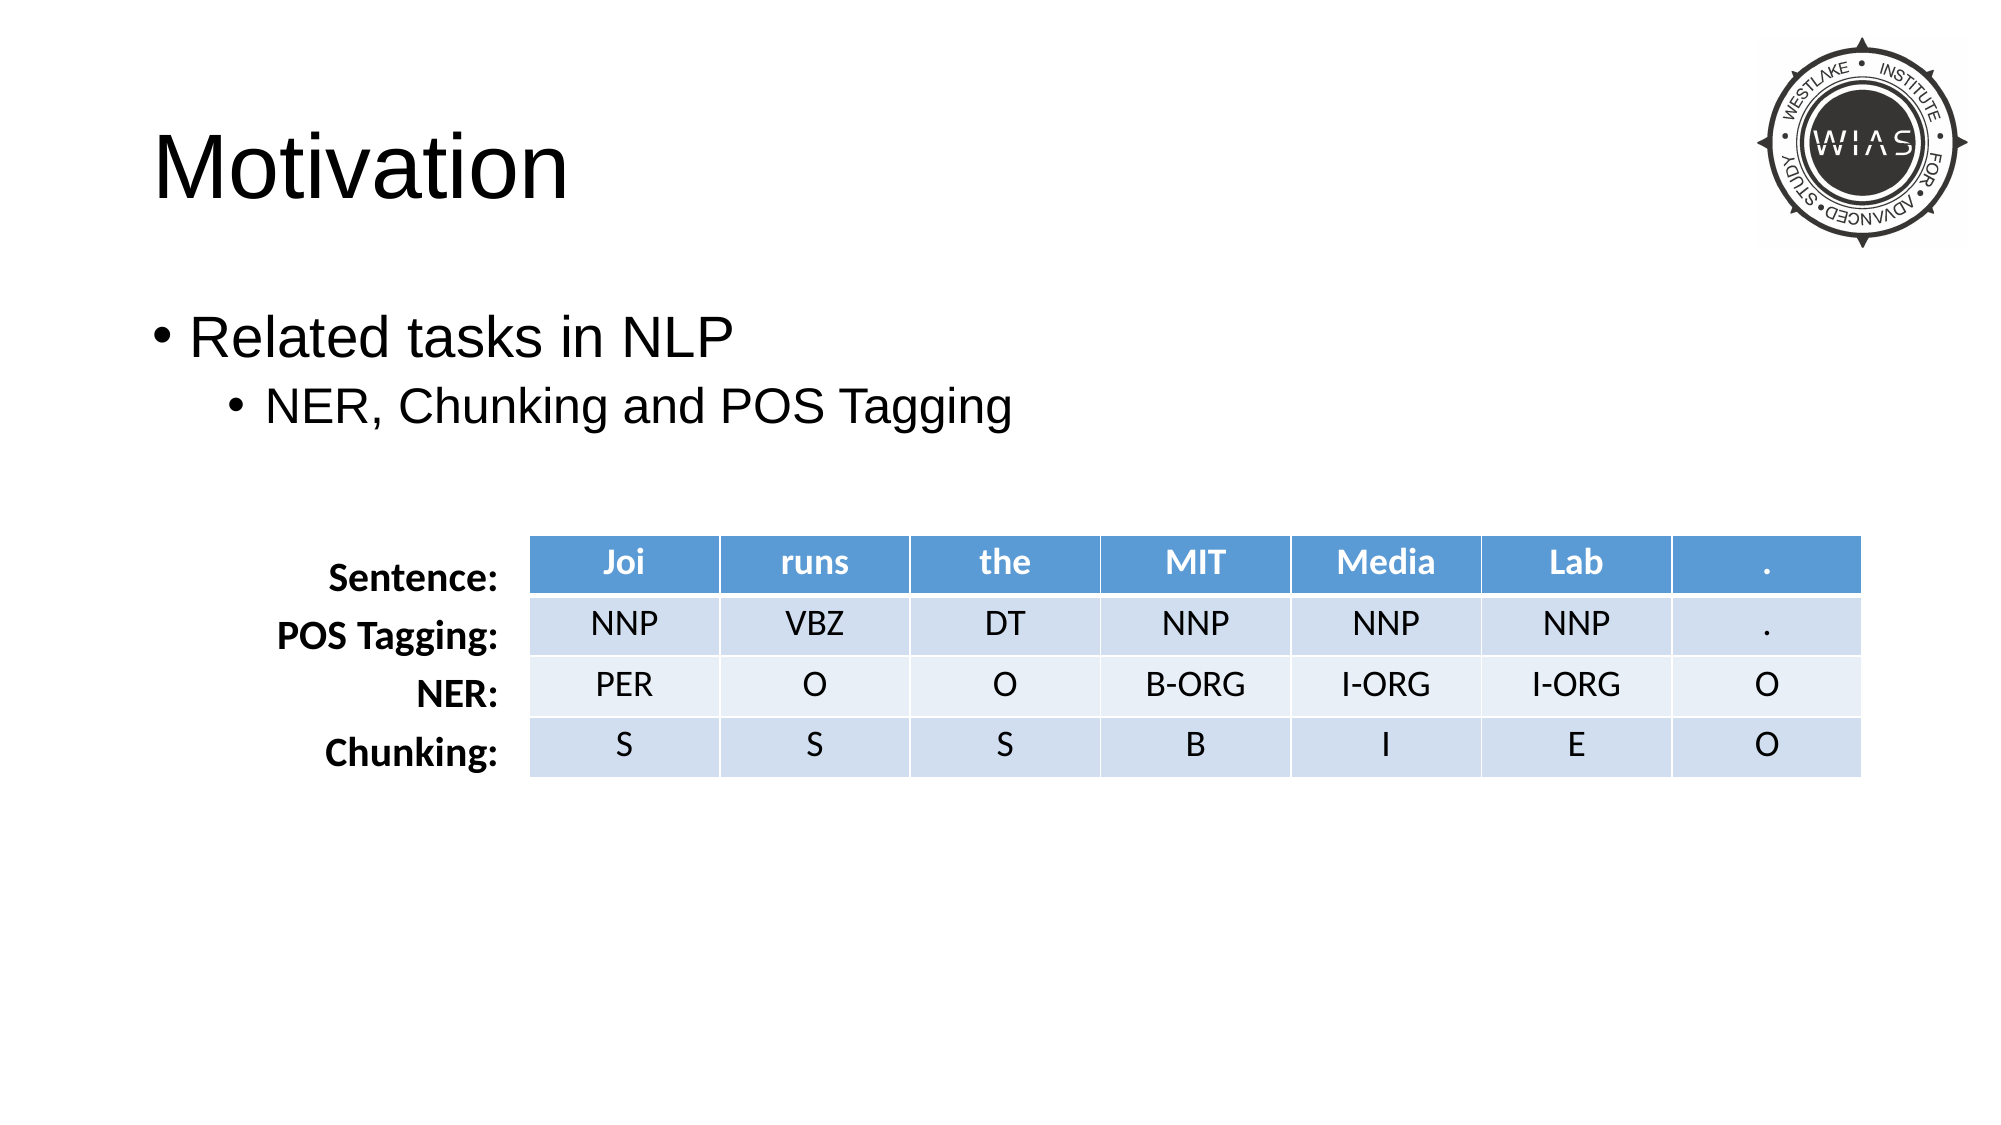

# Motivation
Related tasks in NLP
NER, Chunking and POS Tagging

Sentence:
POS Tagging:
NER:
Chunking:
| Joi | runs | the | MIT | Media | Lab | . |
| --- | --- | --- | --- | --- | --- | --- |
| NNP | VBZ | DT | NNP | NNP | NNP | . |
| PER | O | O | B-ORG | I-ORG | I-ORG | O |
| S | S | S | B | I | E | O |